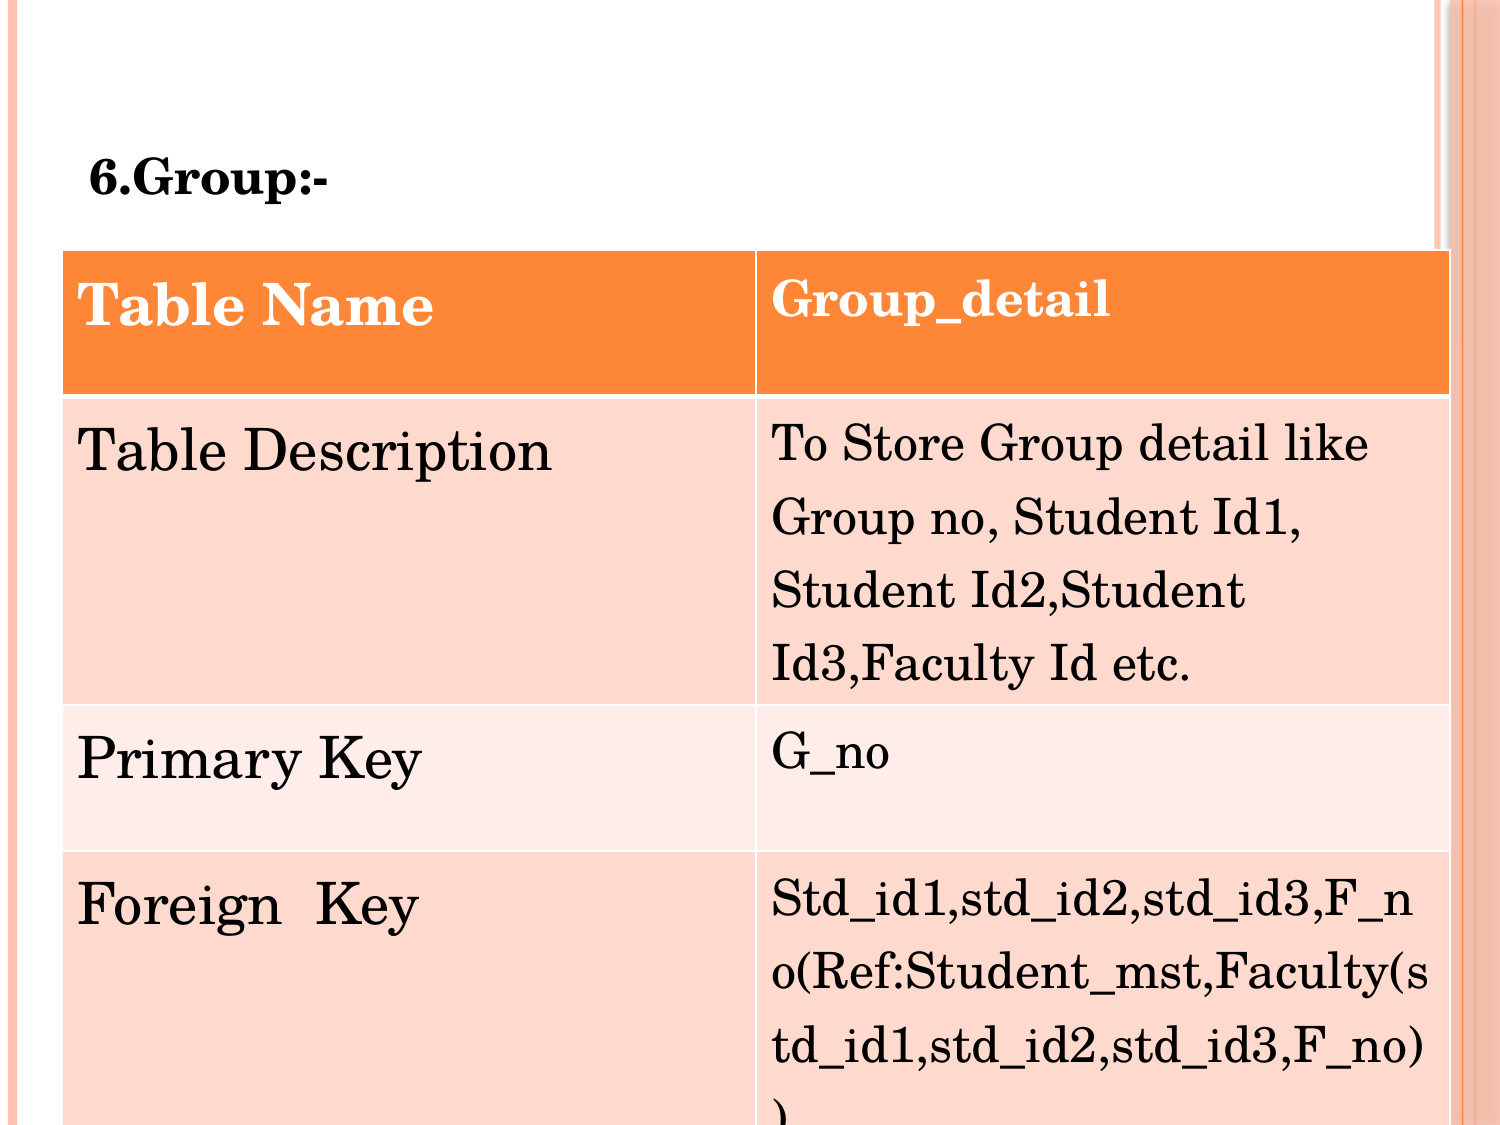

6.Group:-
| Table Name | Group\_detail |
| --- | --- |
| Table Description | To Store Group detail like Group no, Student Id1, Student Id2,Student Id3,Faculty Id etc. |
| Primary Key | G\_no |
| Foreign Key | Std\_id1,std\_id2,std\_id3,F\_no(Ref:Student\_mst,Faculty(std\_id1,std\_id2,std\_id3,F\_no)) |